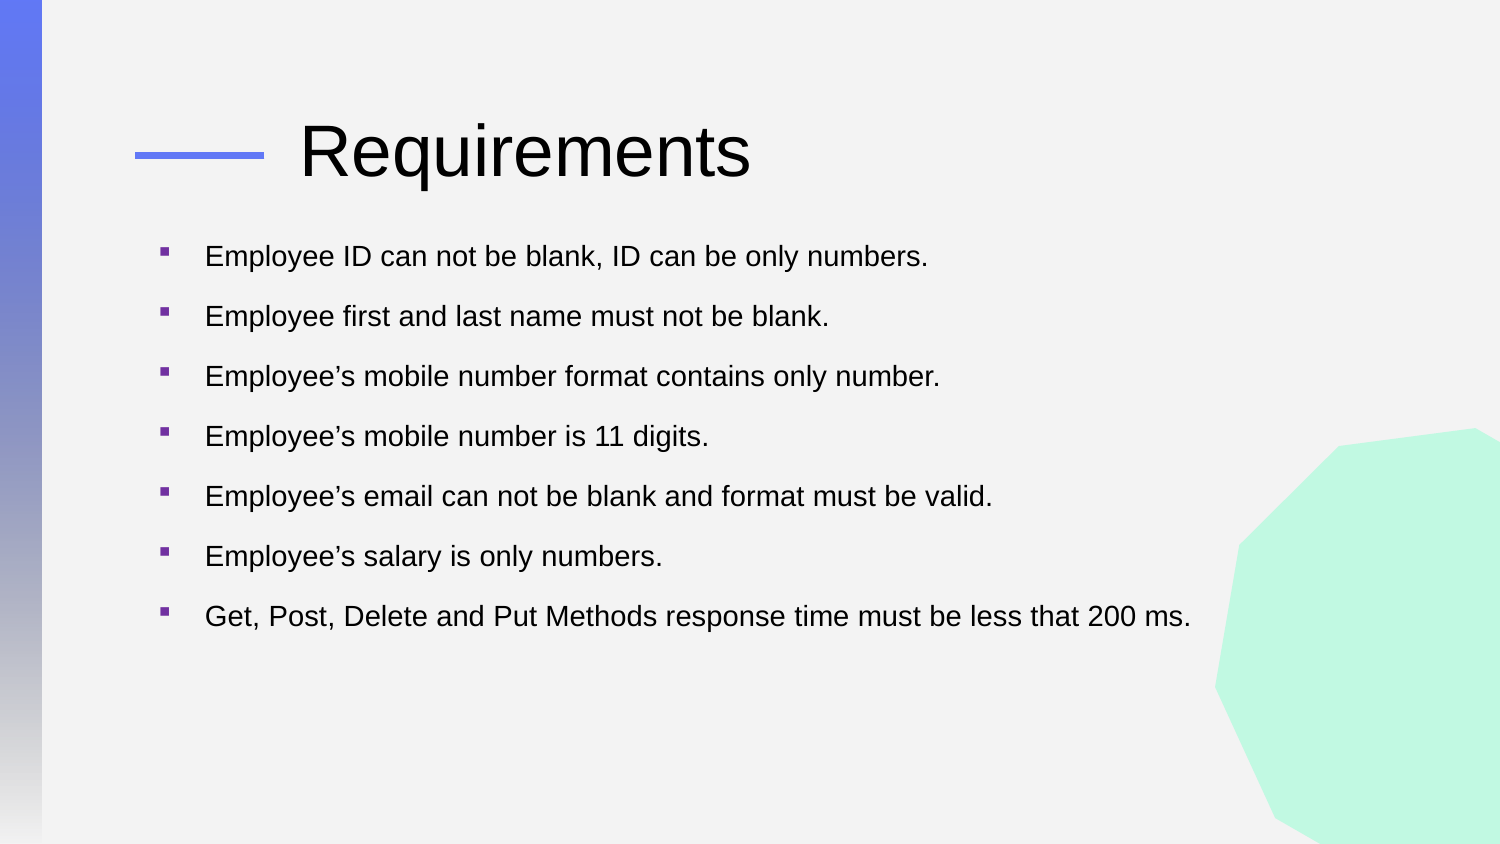

# Requirements
Employee ID can not be blank, ID can be only numbers.
Employee first and last name must not be blank.
Employee’s mobile number format contains only number.
Employee’s mobile number is 11 digits.
Employee’s email can not be blank and format must be valid.
Employee’s salary is only numbers.
Get, Post, Delete and Put Methods response time must be less that 200 ms.